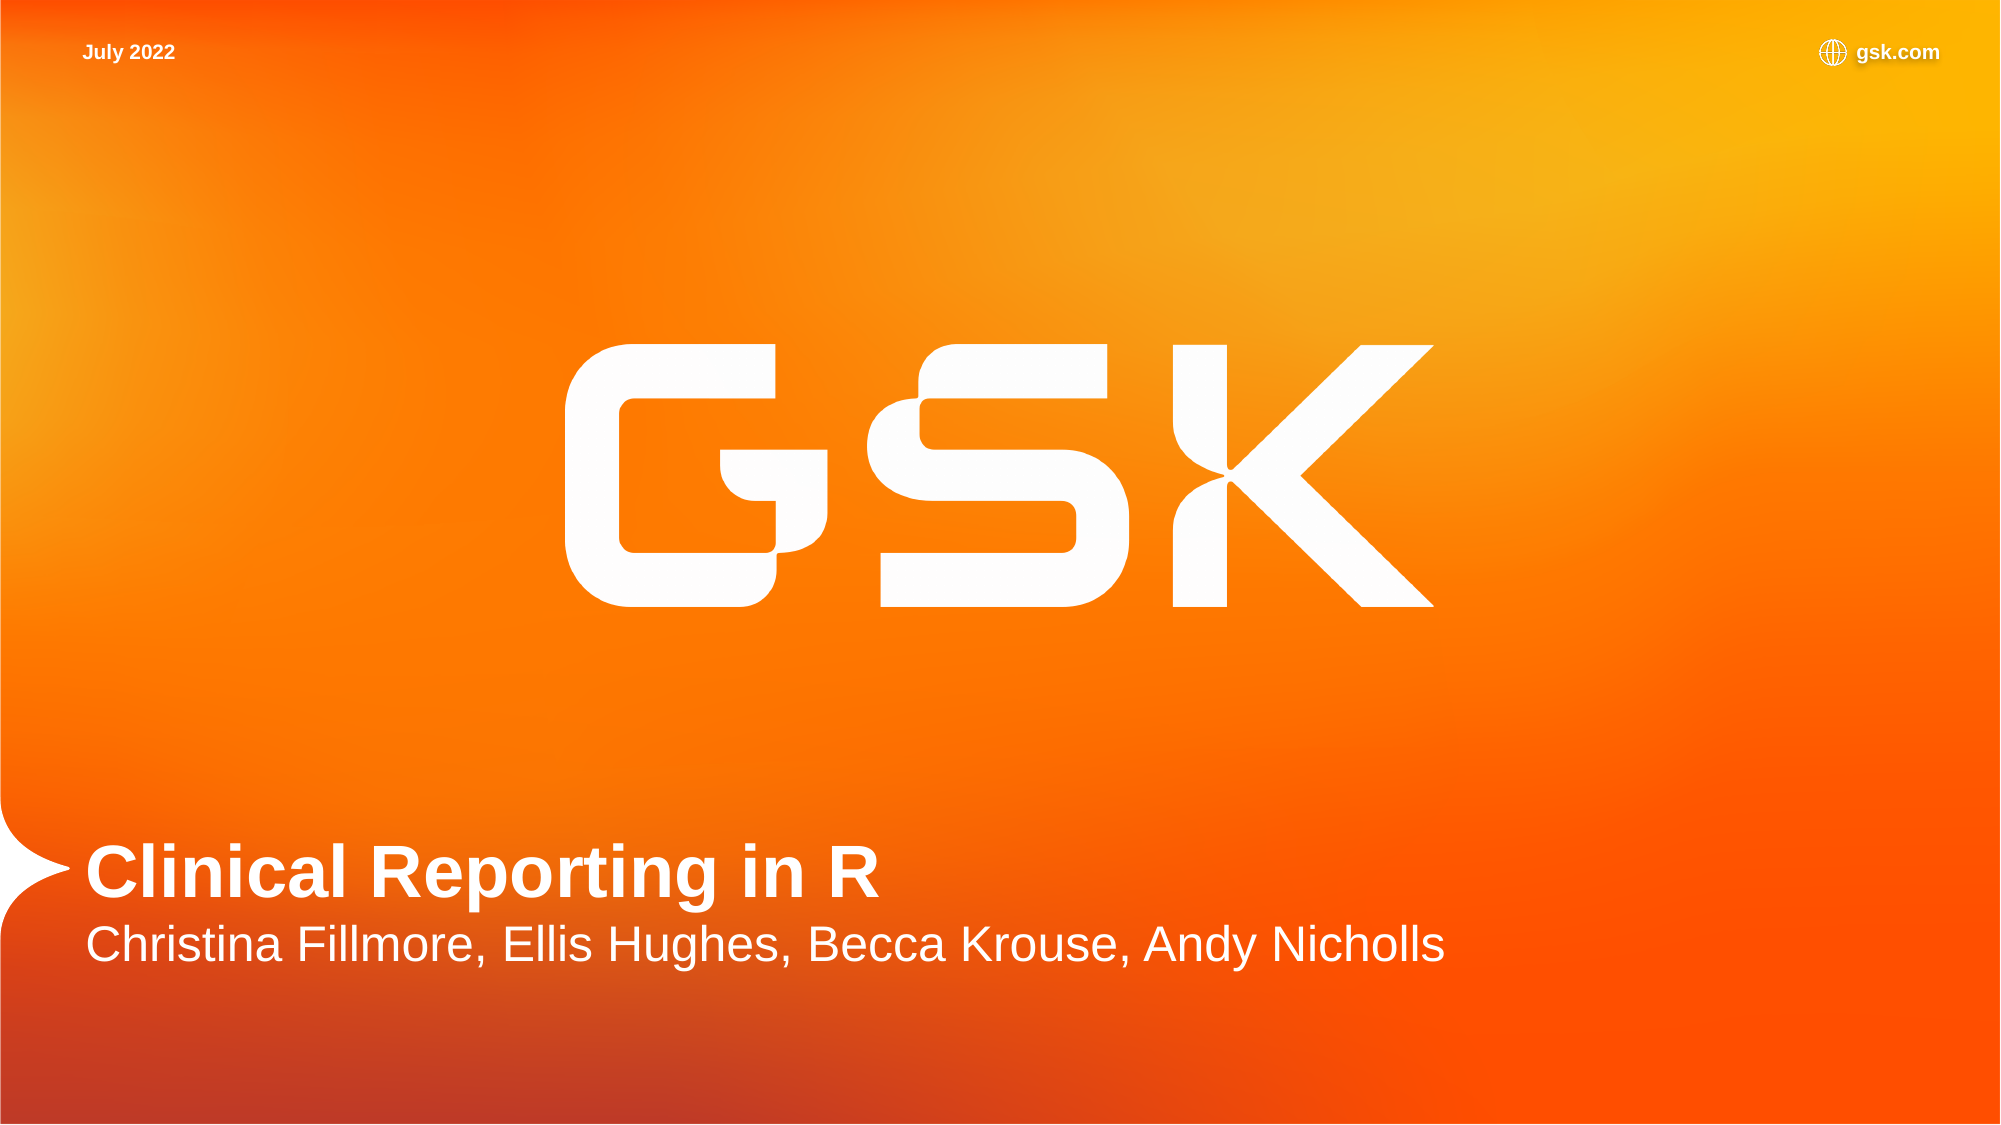

July 2022
# Clinical Reporting in R
Christina Fillmore, Ellis Hughes, Becca Krouse, Andy Nicholls